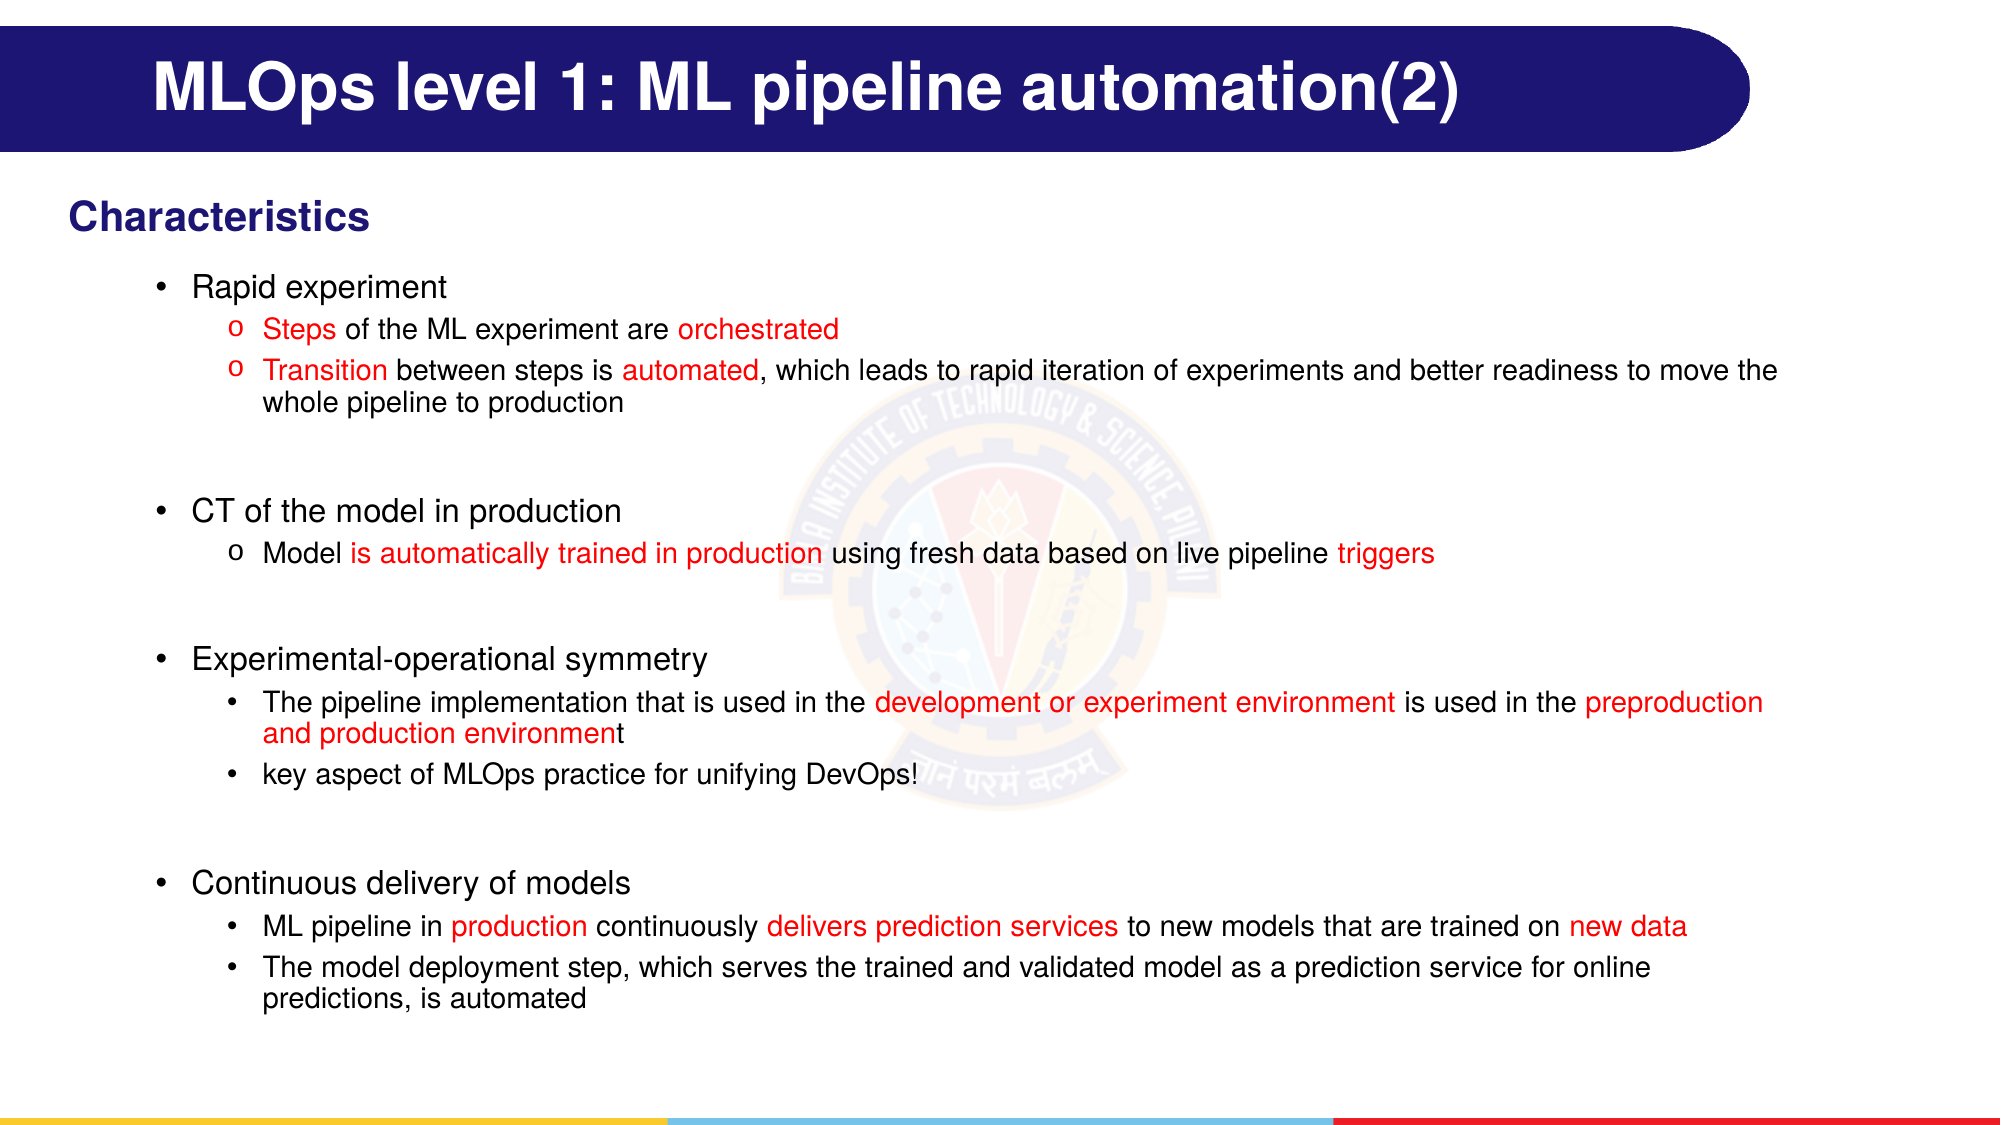

# MLOps level 1: ML pipeline automation(2)
Characteristics
Rapid experiment
Steps of the ML experiment are orchestrated
Transition between steps is automated, which leads to rapid iteration of experiments and better readiness to move the whole pipeline to production

CT of the model in production
Model is automatically trained in production using fresh data based on live pipeline triggers

Experimental-operational symmetry
The pipeline implementation that is used in the development or experiment environment is used in the preproduction and production environment
key aspect of MLOps practice for unifying DevOps!

Continuous delivery of models
ML pipeline in production continuously delivers prediction services to new models that are trained on new data
The model deployment step, which serves the trained and validated model as a prediction service for online predictions, is automated